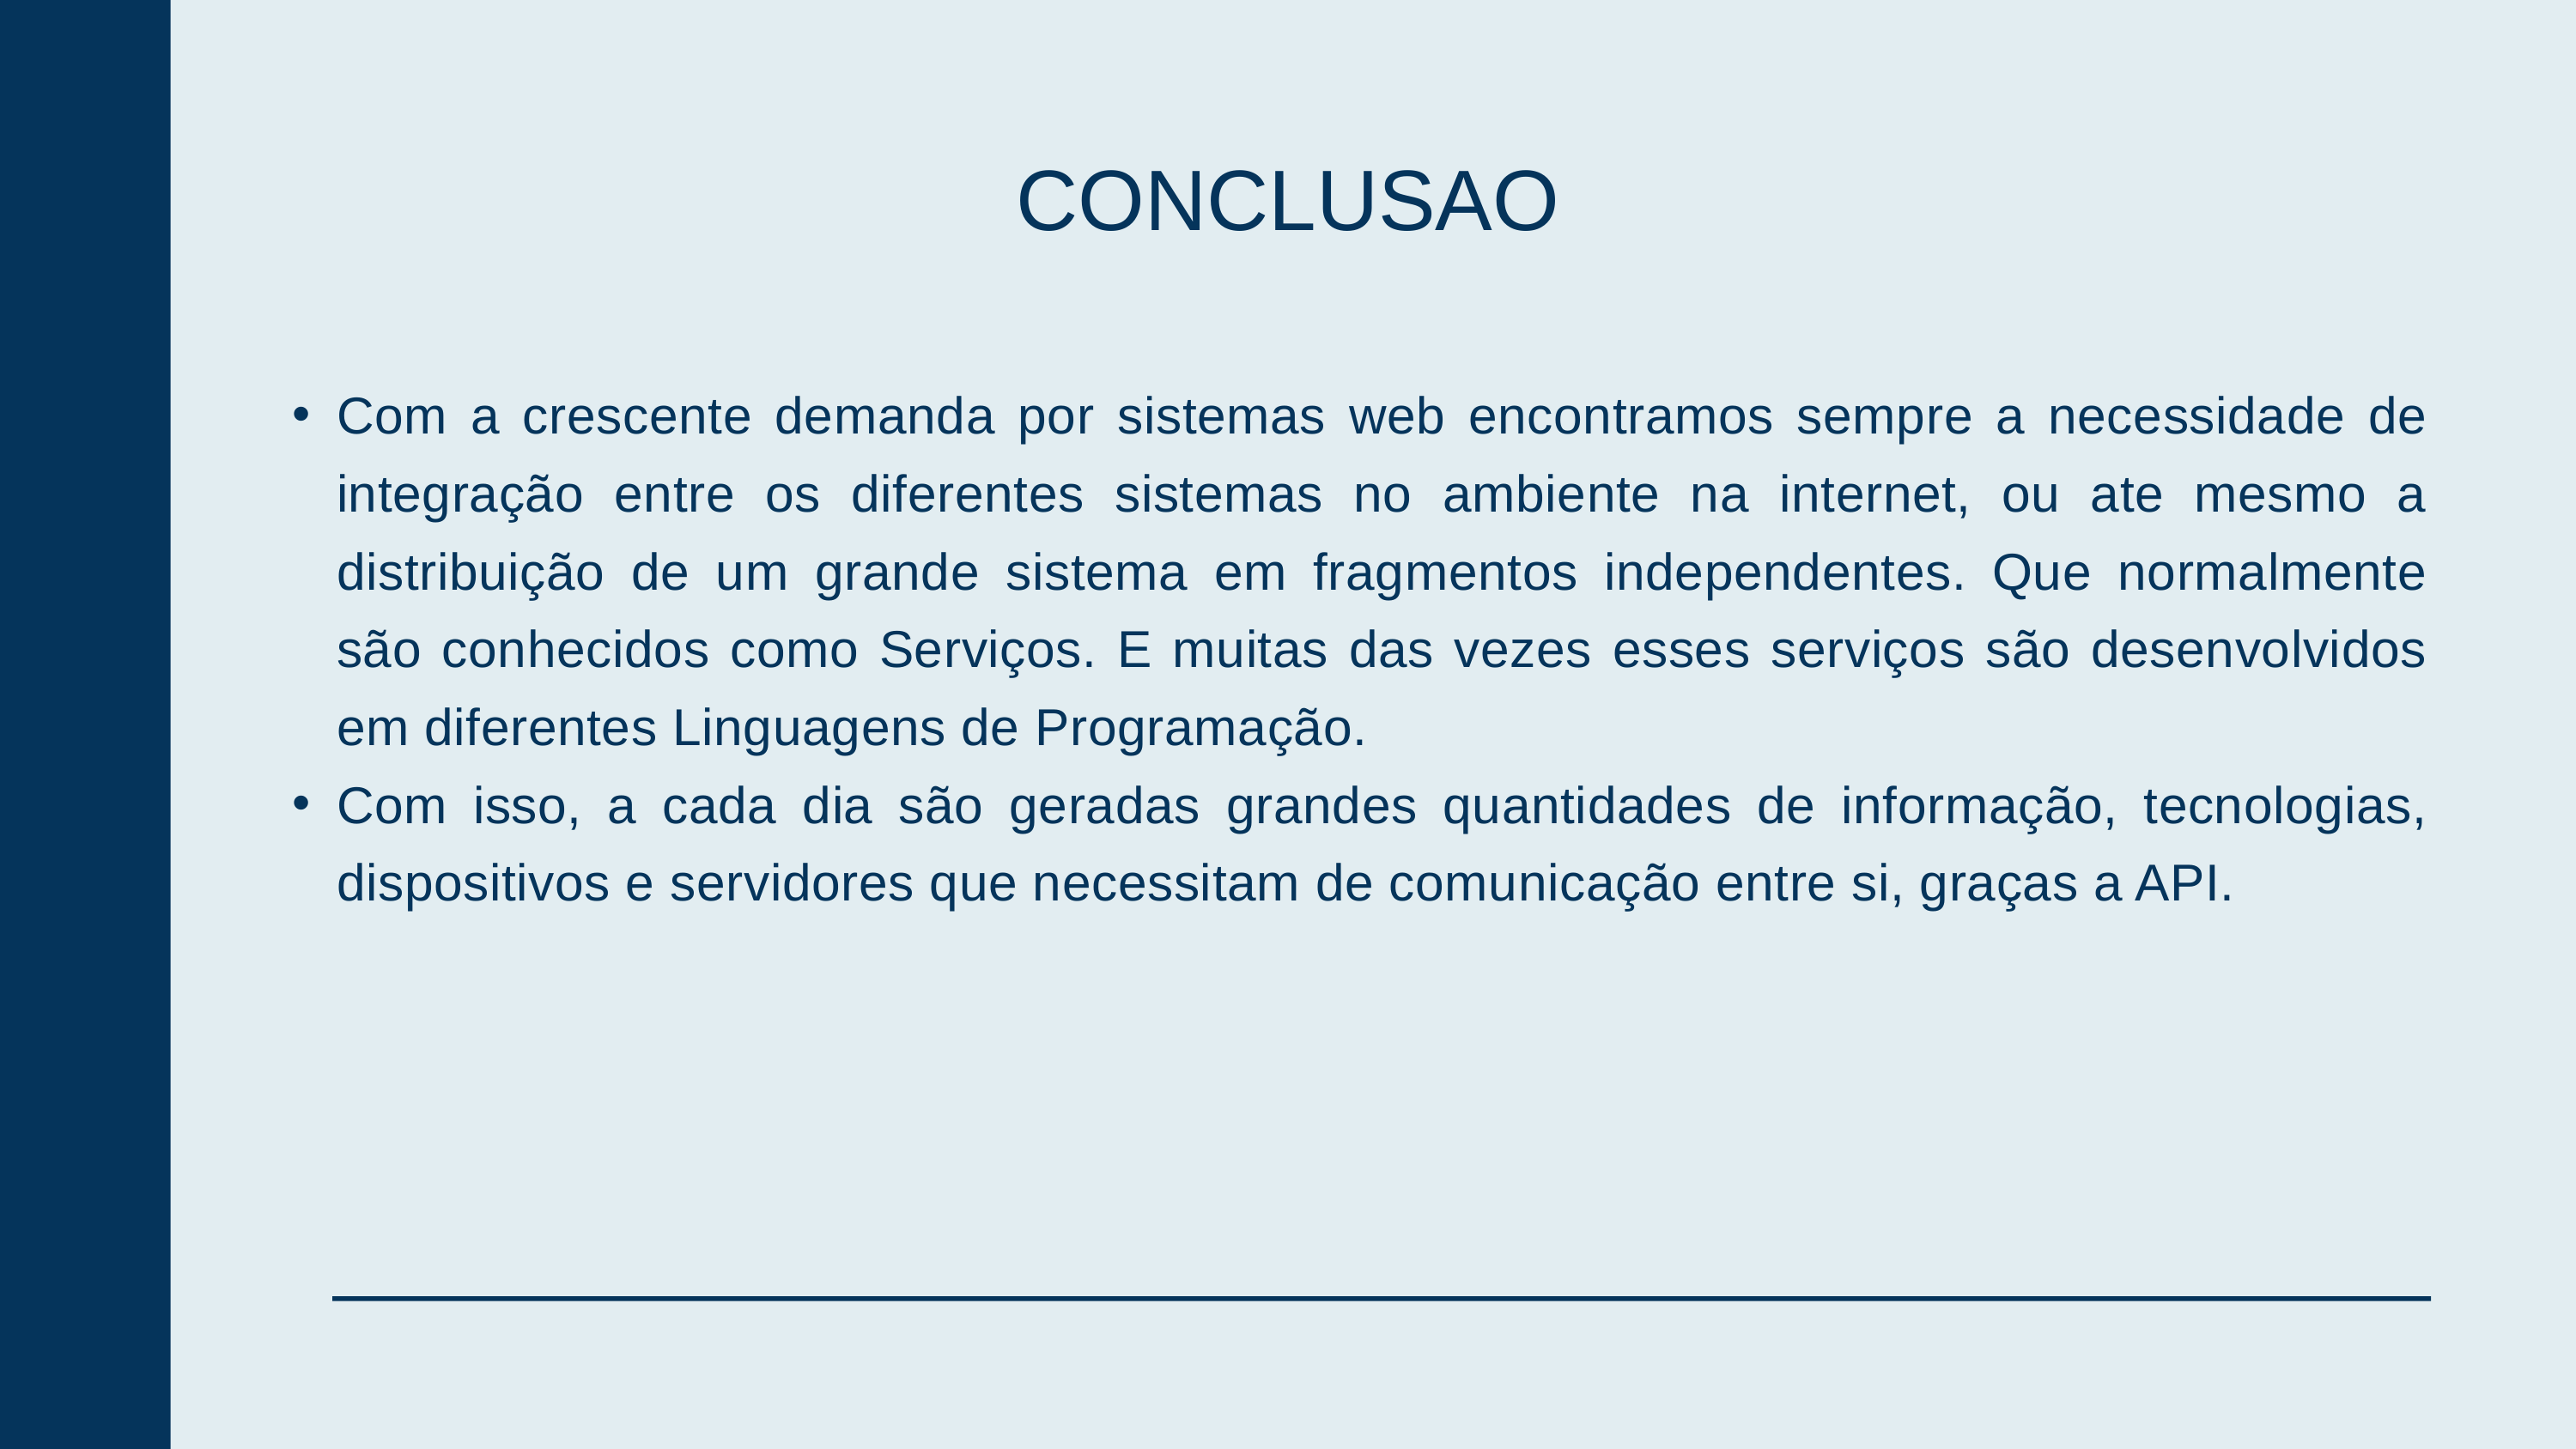

CONCLUSAO
Com a crescente demanda por sistemas web encontramos sempre a necessidade de integração entre os diferentes sistemas no ambiente na internet, ou ate mesmo a distribuição de um grande sistema em fragmentos independentes. Que normalmente são conhecidos como Serviços. E muitas das vezes esses serviços são desenvolvidos em diferentes Linguagens de Programação.
Com isso, a cada dia são geradas grandes quantidades de informação, tecnologias, dispositivos e servidores que necessitam de comunicação entre si, graças a API.